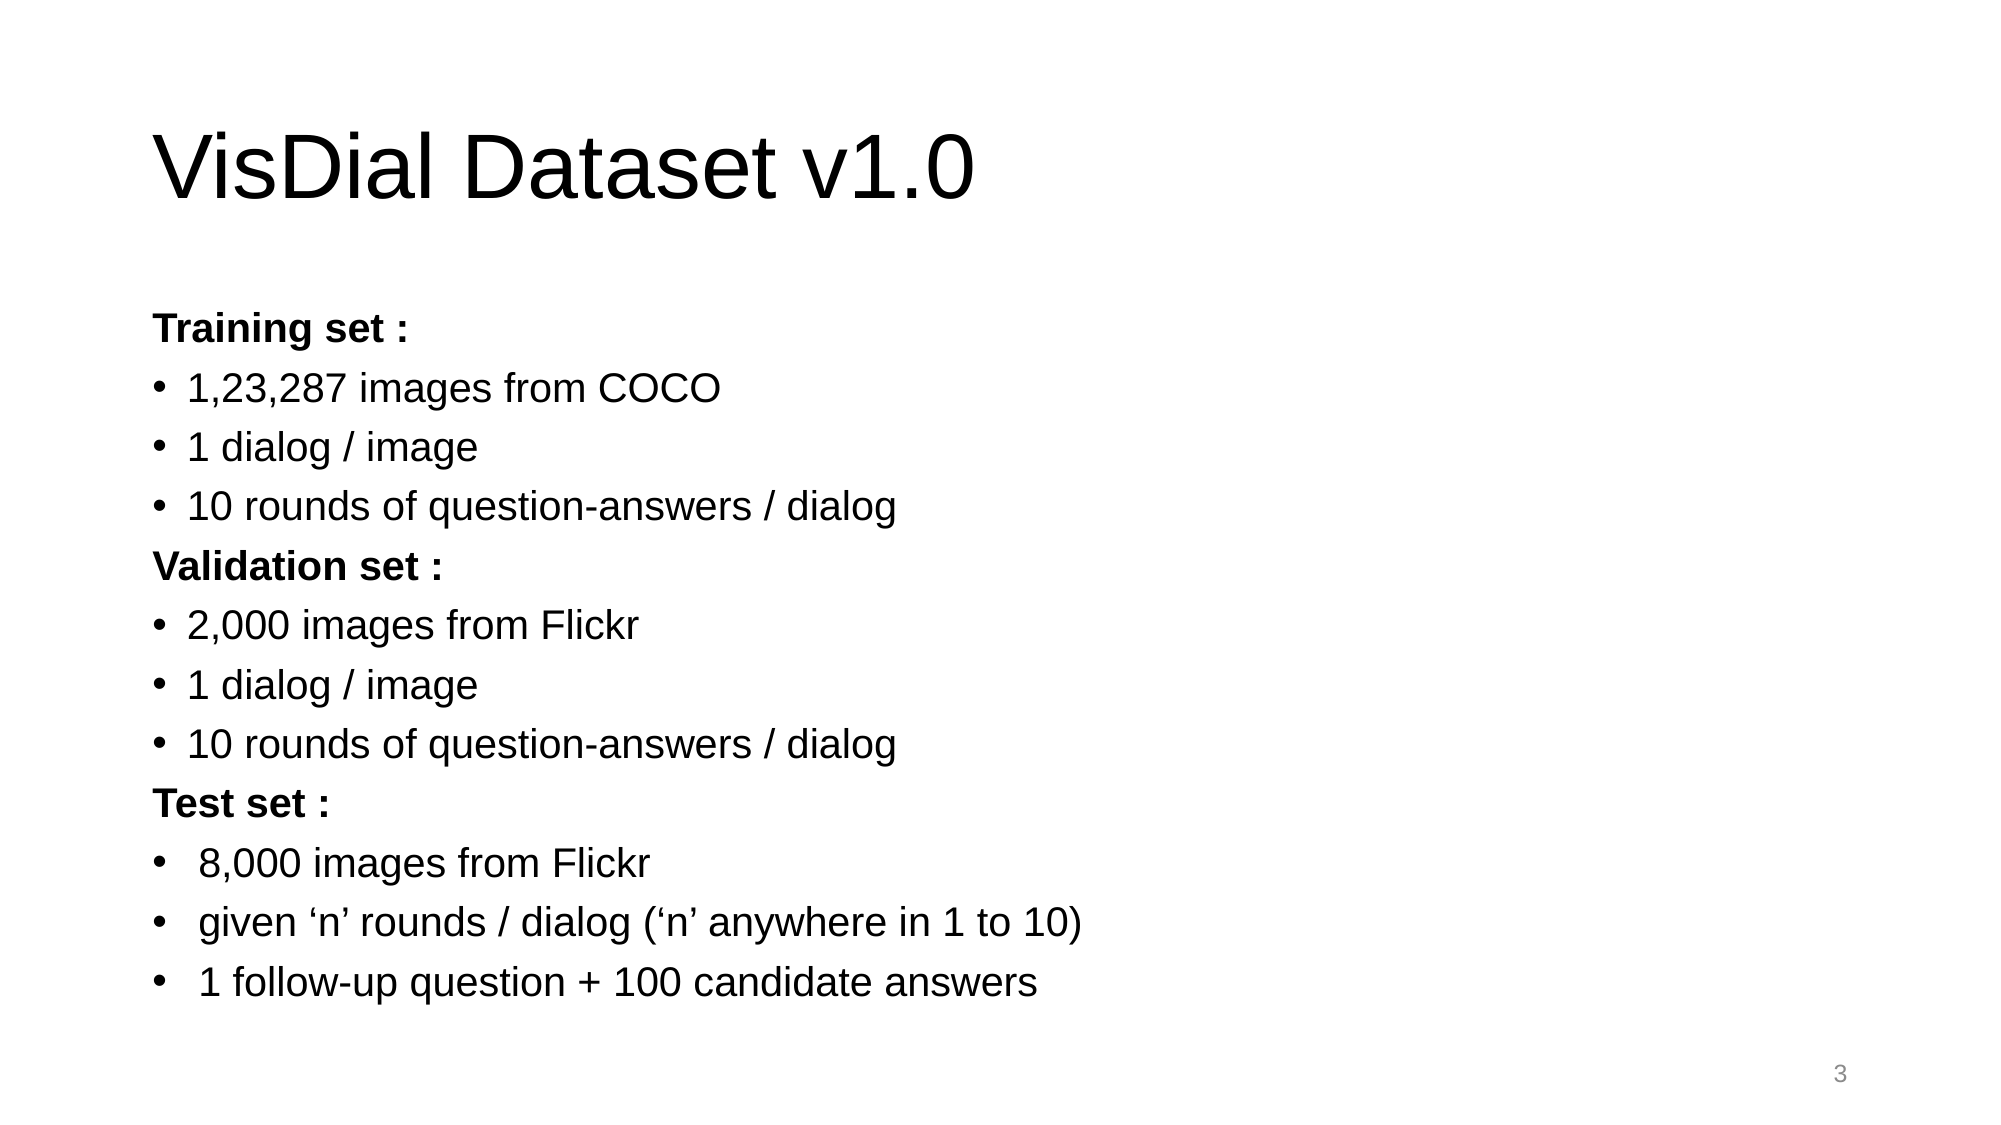

# VisDial Dataset v1.0
Training set :
1,23,287 images from COCO
1 dialog / image
10 rounds of question-answers / dialog
Validation set :
2,000 images from Flickr
1 dialog / image
10 rounds of question-answers / dialog
Test set :
 8,000 images from Flickr
 given ‘n’ rounds / dialog (‘n’ anywhere in 1 to 10)
 1 follow-up question + 100 candidate answers

3